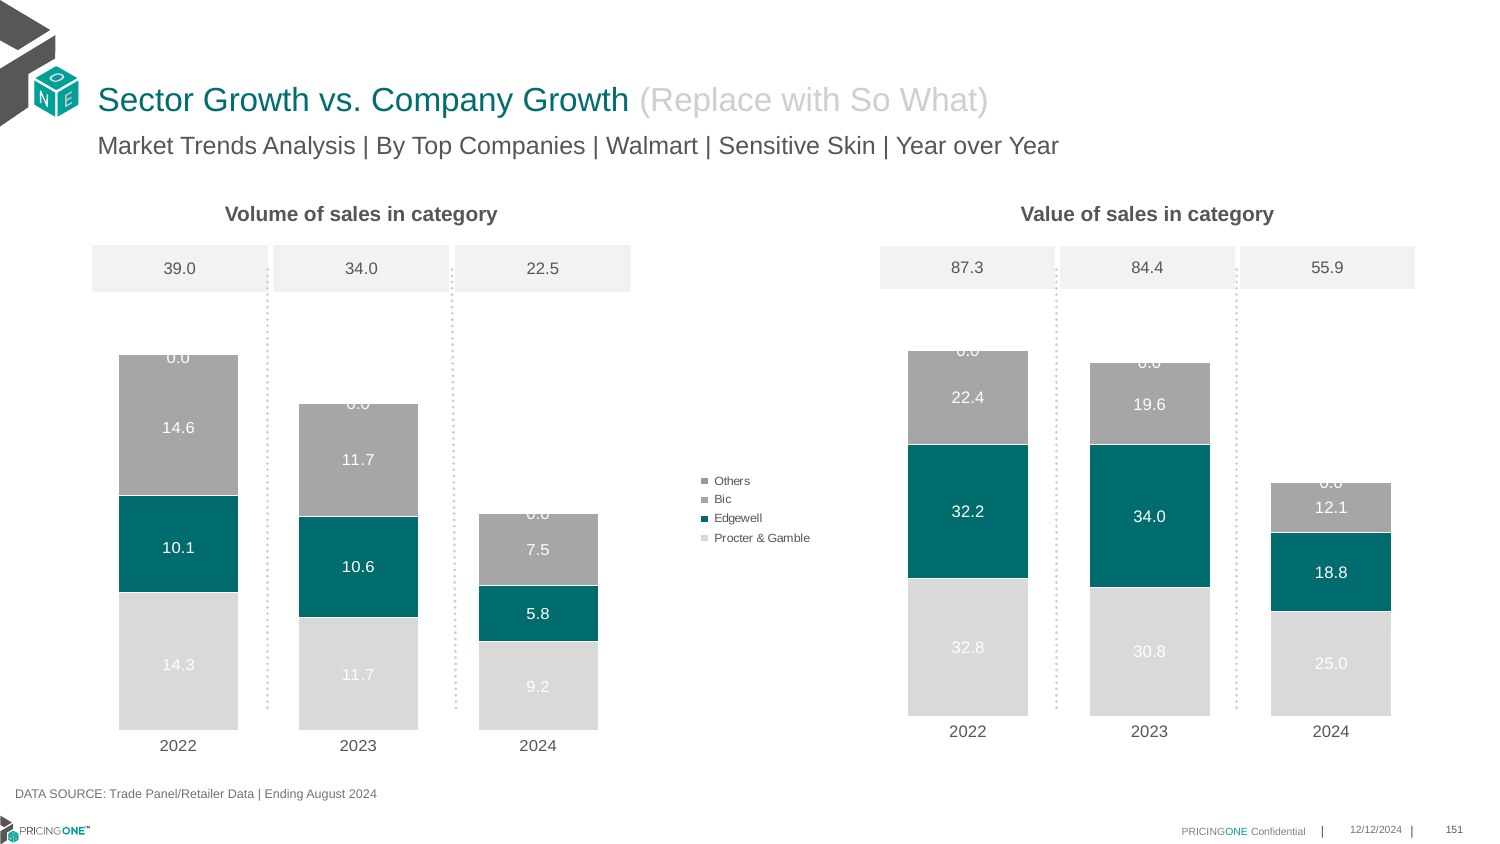

# Sector Growth vs. Company Growth (Replace with So What)
Market Trends Analysis | By Top Companies | Walmart | Sensitive Skin | Year over Year
| Value of sales in category |  |  |
| --- | --- | --- |
| 87.3 | 84.4 | 55.9 |
| Volume of sales in category |  |  |
| --- | --- | --- |
| 39.0 | 34.0 | 22.5 |

### Chart

| Category | Procter & Gamble | Edgewell | Bic | Others |
|---|---|---|---|---|
| 2022 | 32.75185 | 32.150228 | 22.444246 | 0.000267 |
| 2023 | 30.786813 | 34.019699 | 19.611329 | 0.000299 |
| 2024 | 25.005086 | 18.801686 | 12.091347 | 5e-05 |

### Chart

| Category | Procter & Gamble | Edgewell | Bic | Others |
|---|---|---|---|---|
| 2022 | 14.304854 | 10.095286 | 14.648077 | 0.00033 |
| 2023 | 11.71115 | 10.555237 | 11.705594 | 0.000394 |
| 2024 | 9.236287 | 5.796097 | 7.475965 | 6e-05 |
DATA SOURCE: Trade Panel/Retailer Data | Ending August 2024

12/12/2024
151